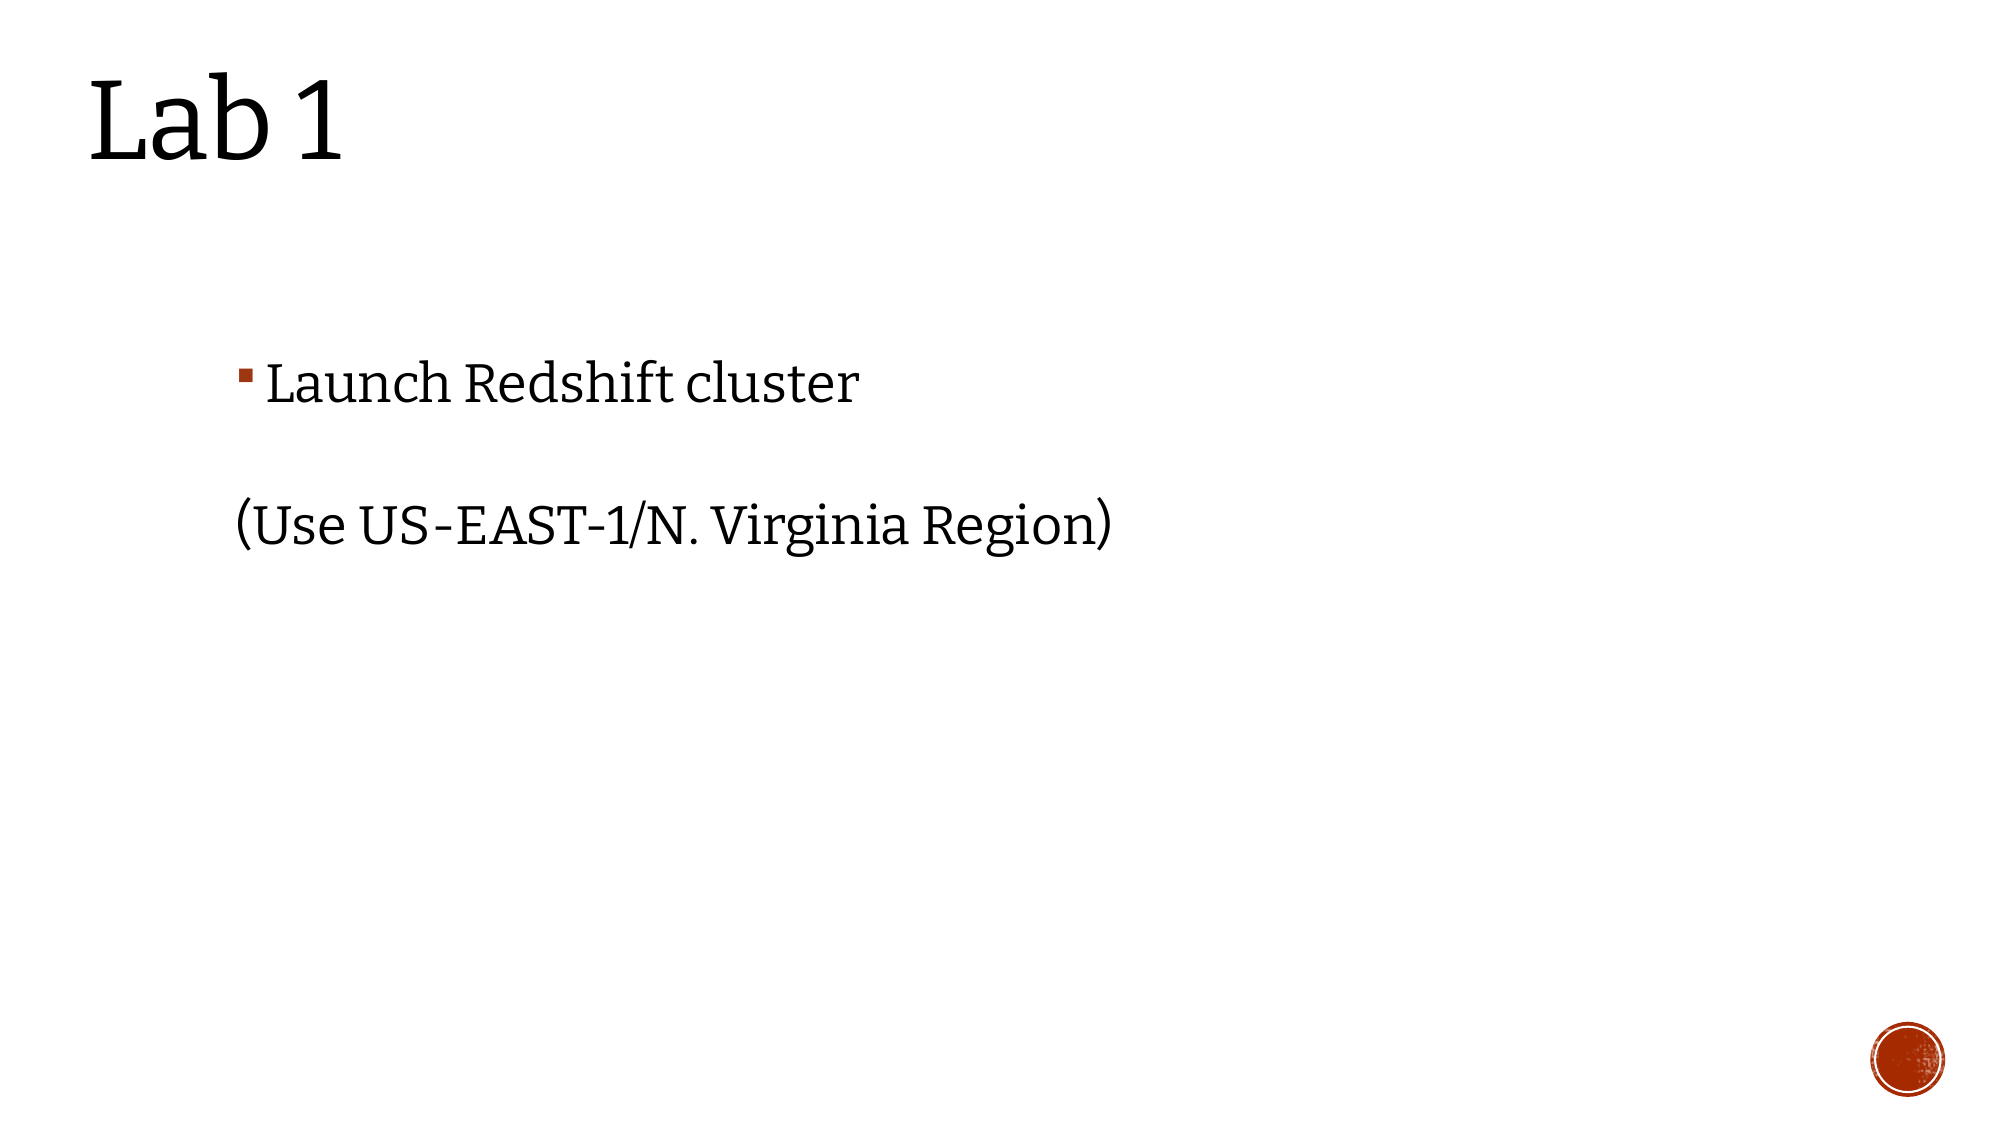

Lab 1
Launch Redshift cluster

(Use US-EAST-1/N. Virginia Region)